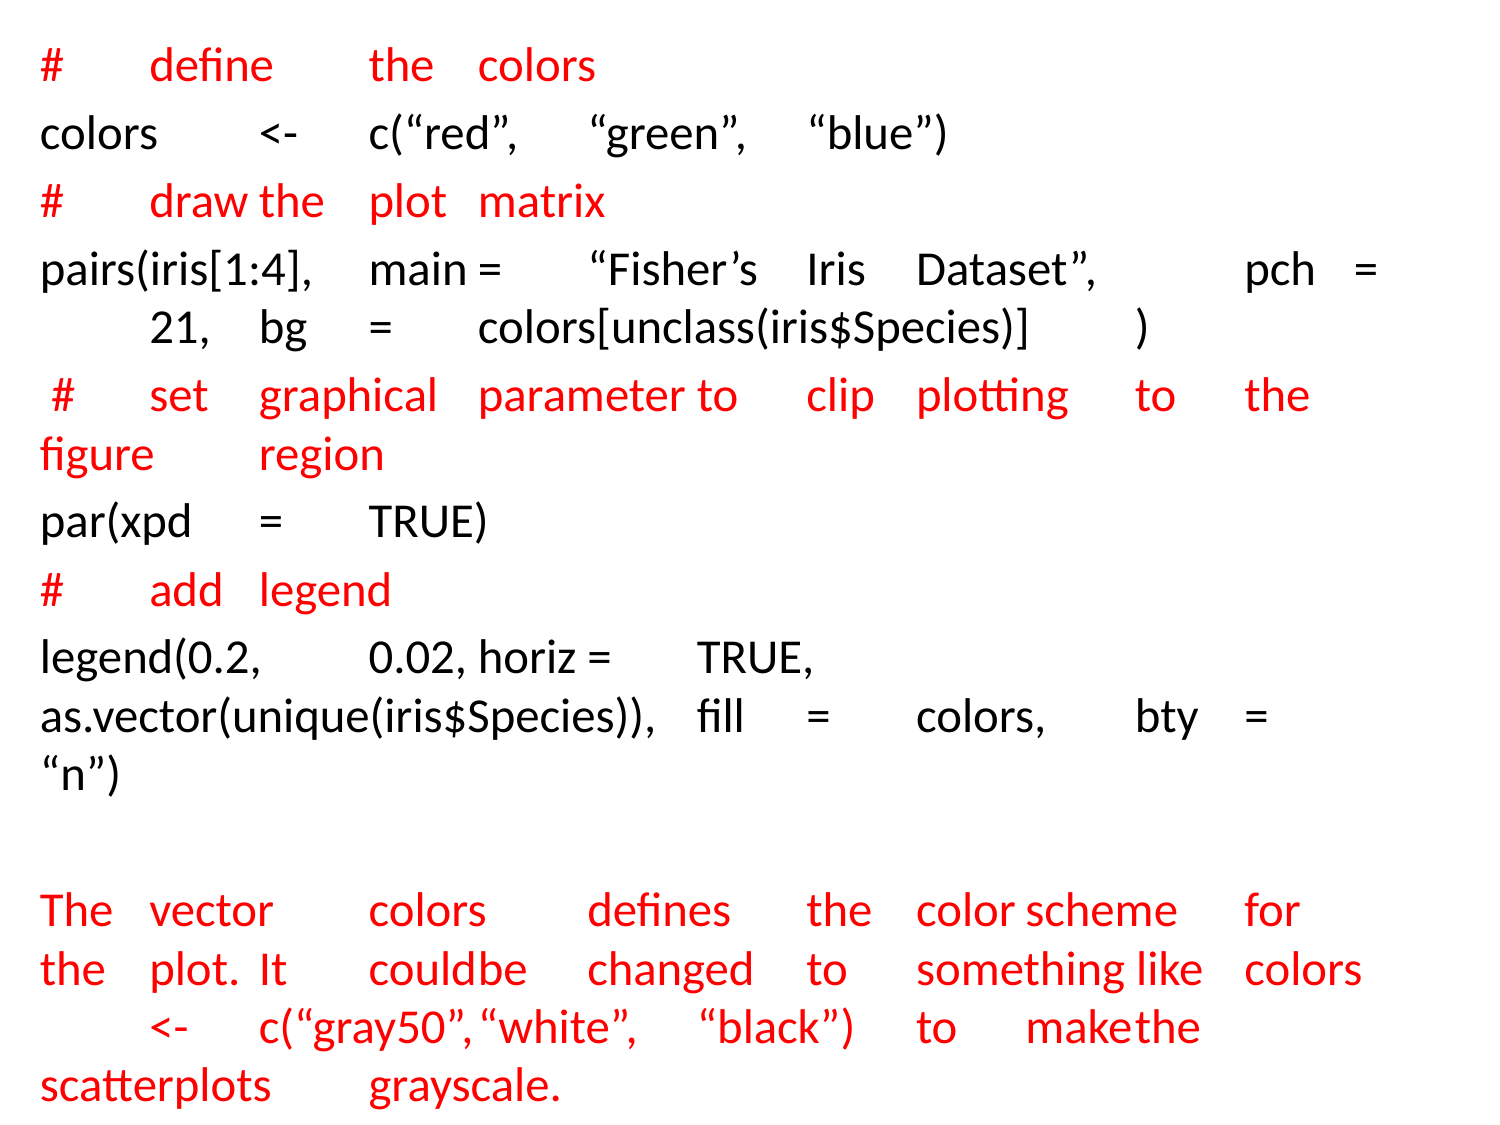

#	define	the	colors
colors	<-	c(“red”,	“green”,	“blue”)
#	draw	the	plot	matrix
pairs(iris[1:4],	main	=	“Fisher’s	Iris	Dataset”,		pch	=	21,	bg	=	colors[unclass(iris$Species)]	)
 #	set	graphical	parameter	to	clip	plotting	to	the	figure	region
par(xpd	=	TRUE)
#	add	legend
legend(0.2,	0.02,	horiz	=	TRUE,	as.vector(unique(iris$Species)),		fill	=	colors,	bty	=	“n”)

The	vector	colors	defines	the	color	scheme	for	the	plot.	It	could	be	changed	to	something like	colors	<-	c(“gray50”,	“white”,	“black”)	to	make	the	scatterplots	grayscale.